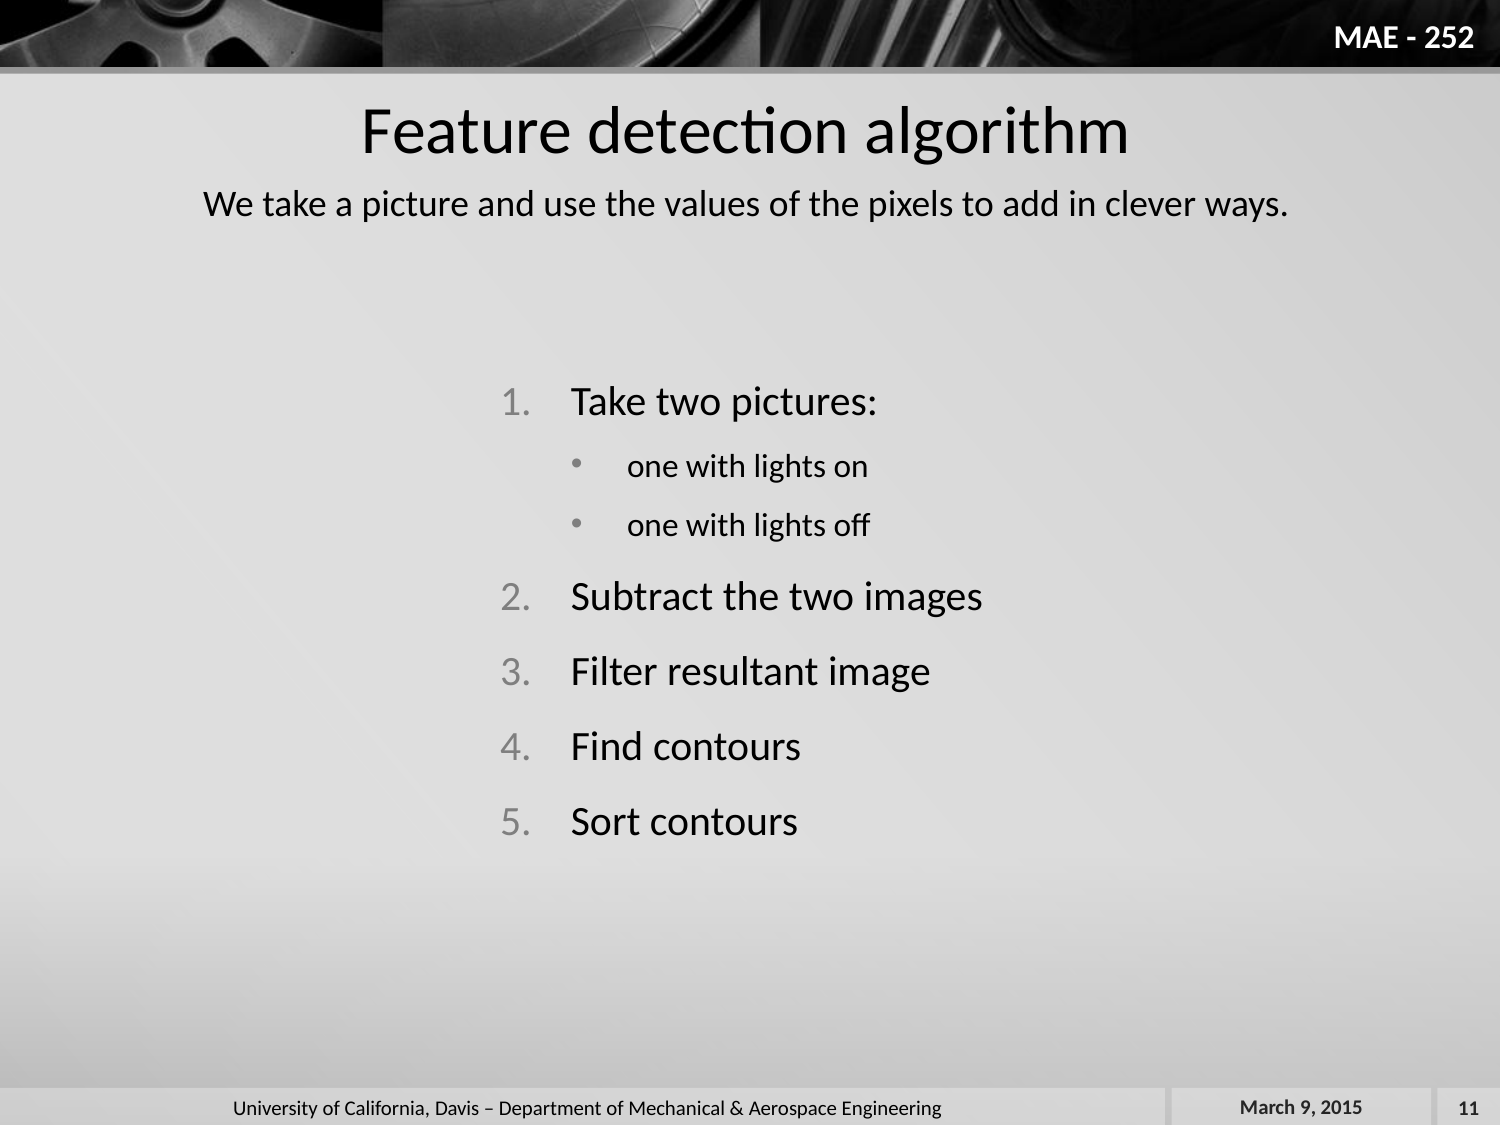

MAE - 252
Feature detection algorithm
We take a picture and use the values of the pixels to add in clever ways.

Take two pictures:
one with lights on
one with lights off
Subtract the two images
Filter resultant image
Find contours
Sort contours

March 9, 2015
11
University of California, Davis – Department of Mechanical & Aerospace Engineering